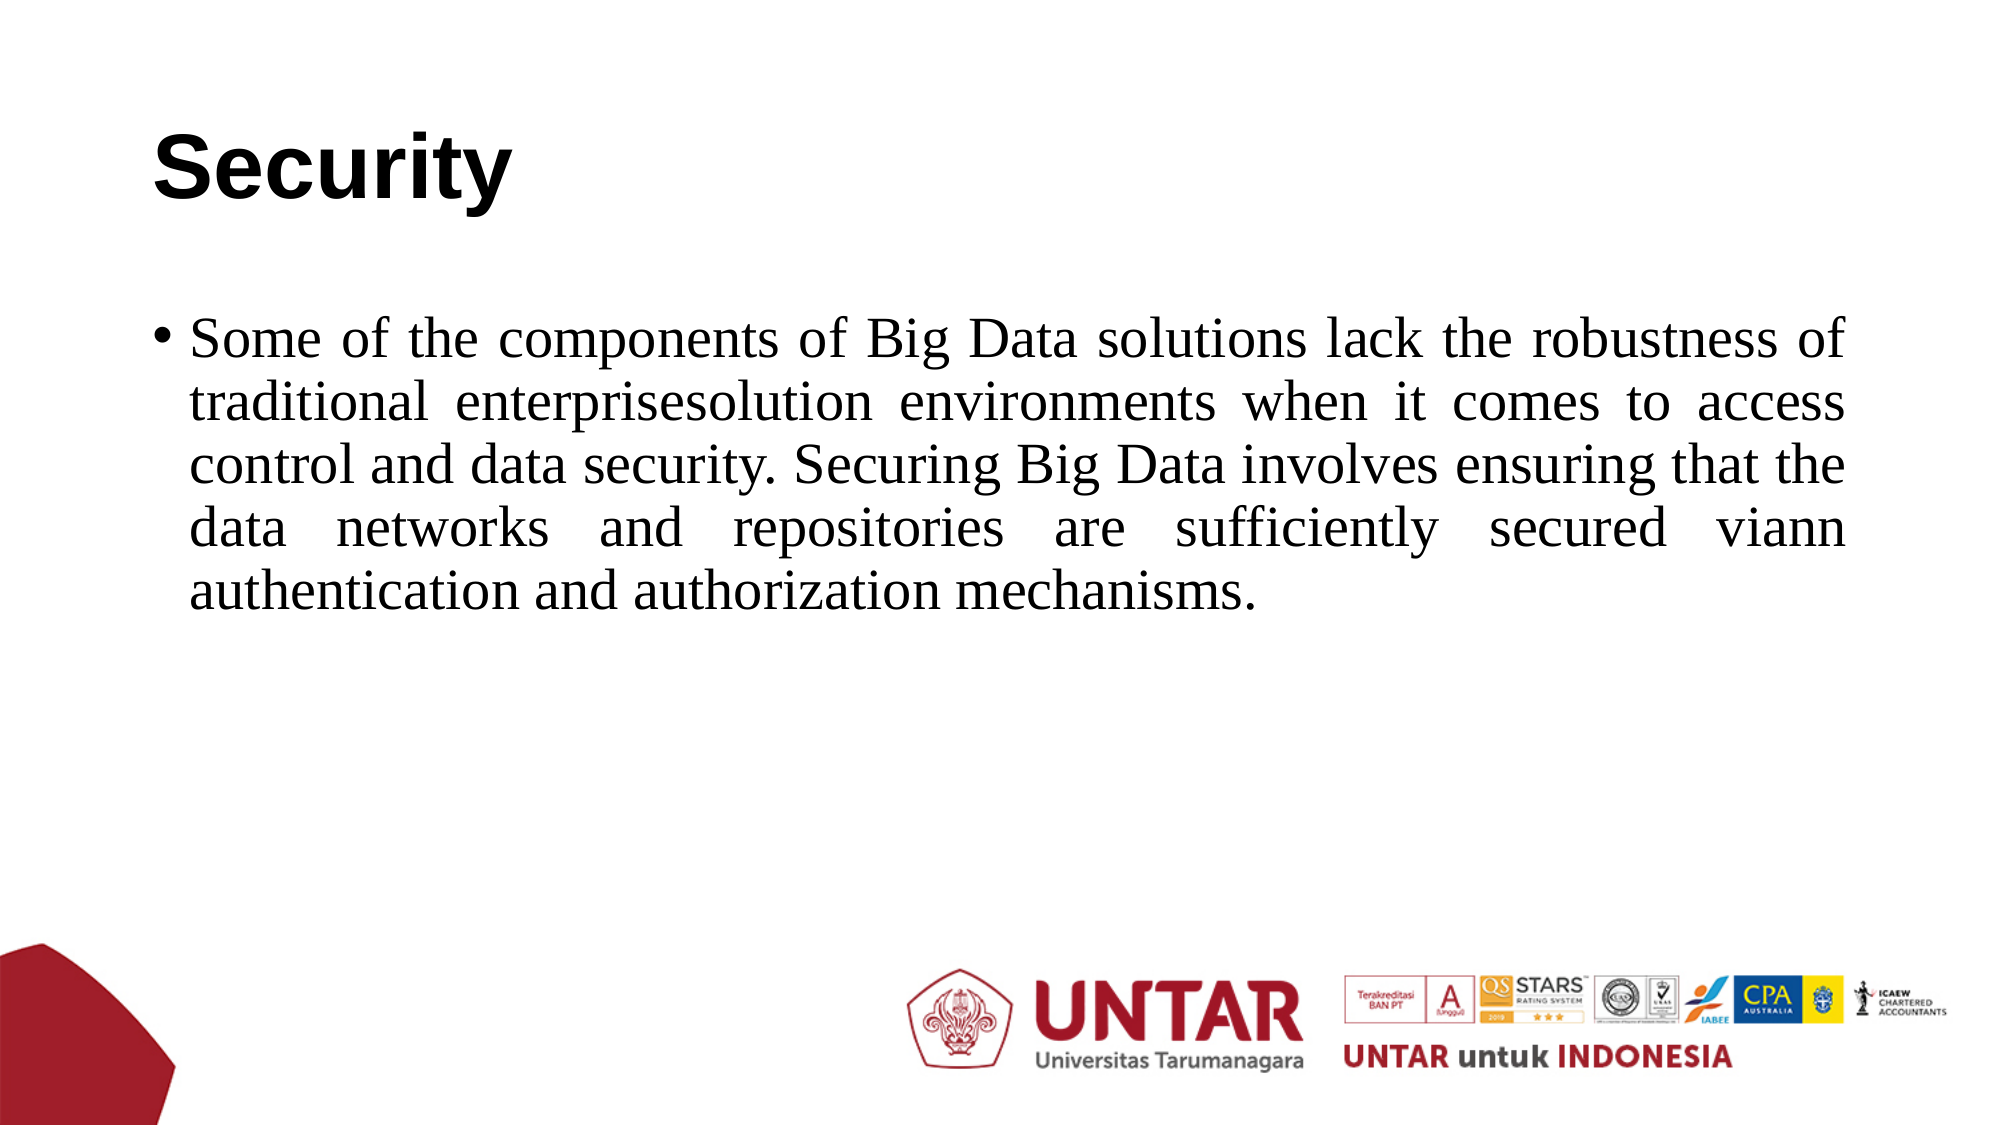

# Security
Some of the components of Big Data solutions lack the robustness of traditional enterprisesolution environments when it comes to access control and data security. Securing Big Data involves ensuring that the data networks and repositories are sufficiently secured viann authentication and authorization mechanisms.